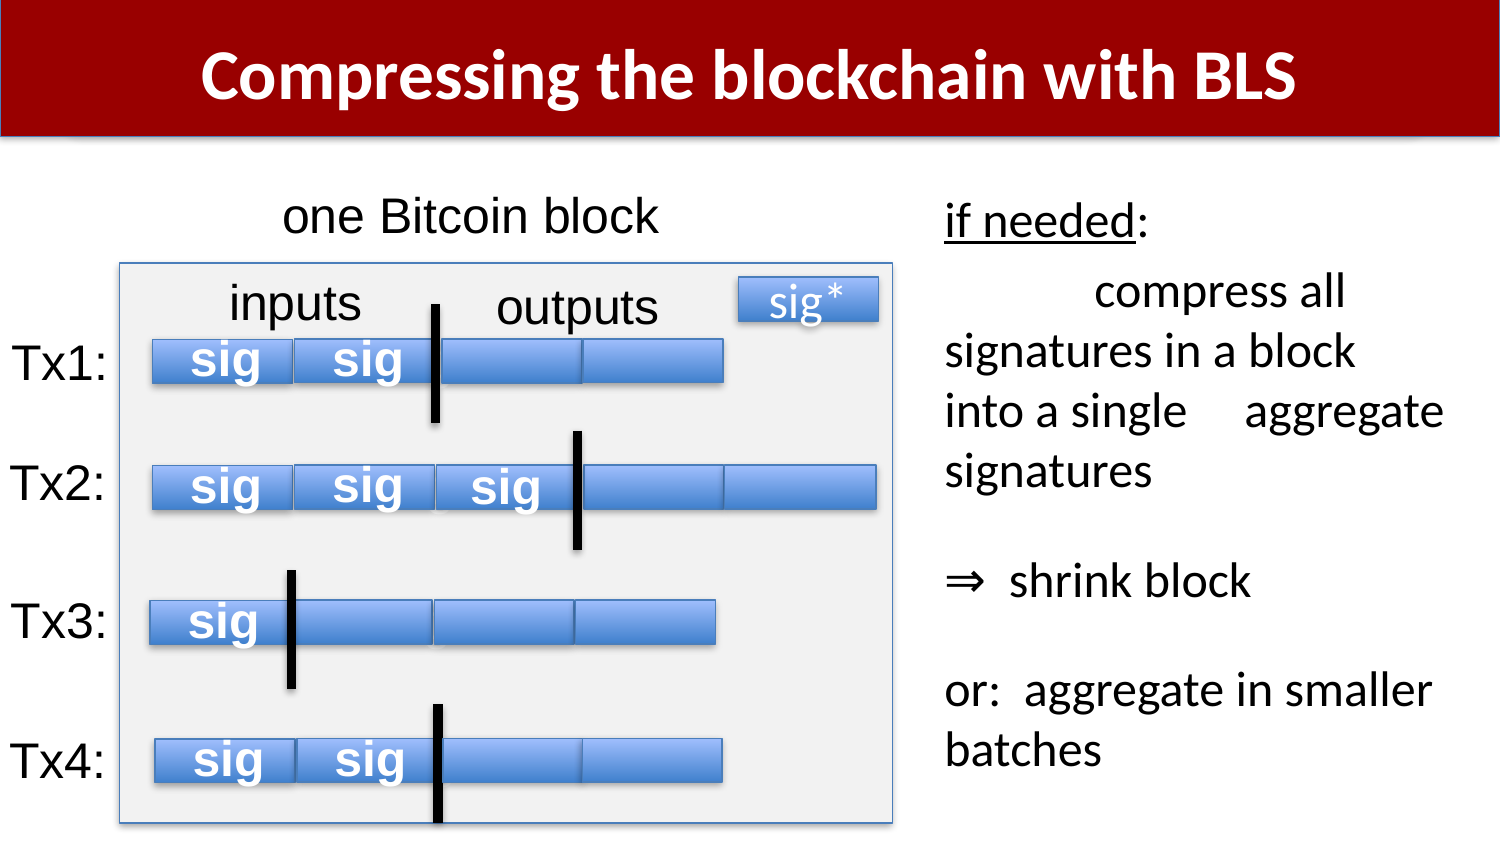

# Compressing the blockchain with BLS
one Bitcoin block
if needed:
	compress all 	signatures in a block 	into a single 	aggregate signatures
⇒  shrink block
or:  aggregate in smaller batches
inputs

outputs
sig*
sig

sig

sig
Tx1:

Tx2:
sig

sig

sig
sig

Tx3:
sig

sig

sig

sig

sig
Tx4: